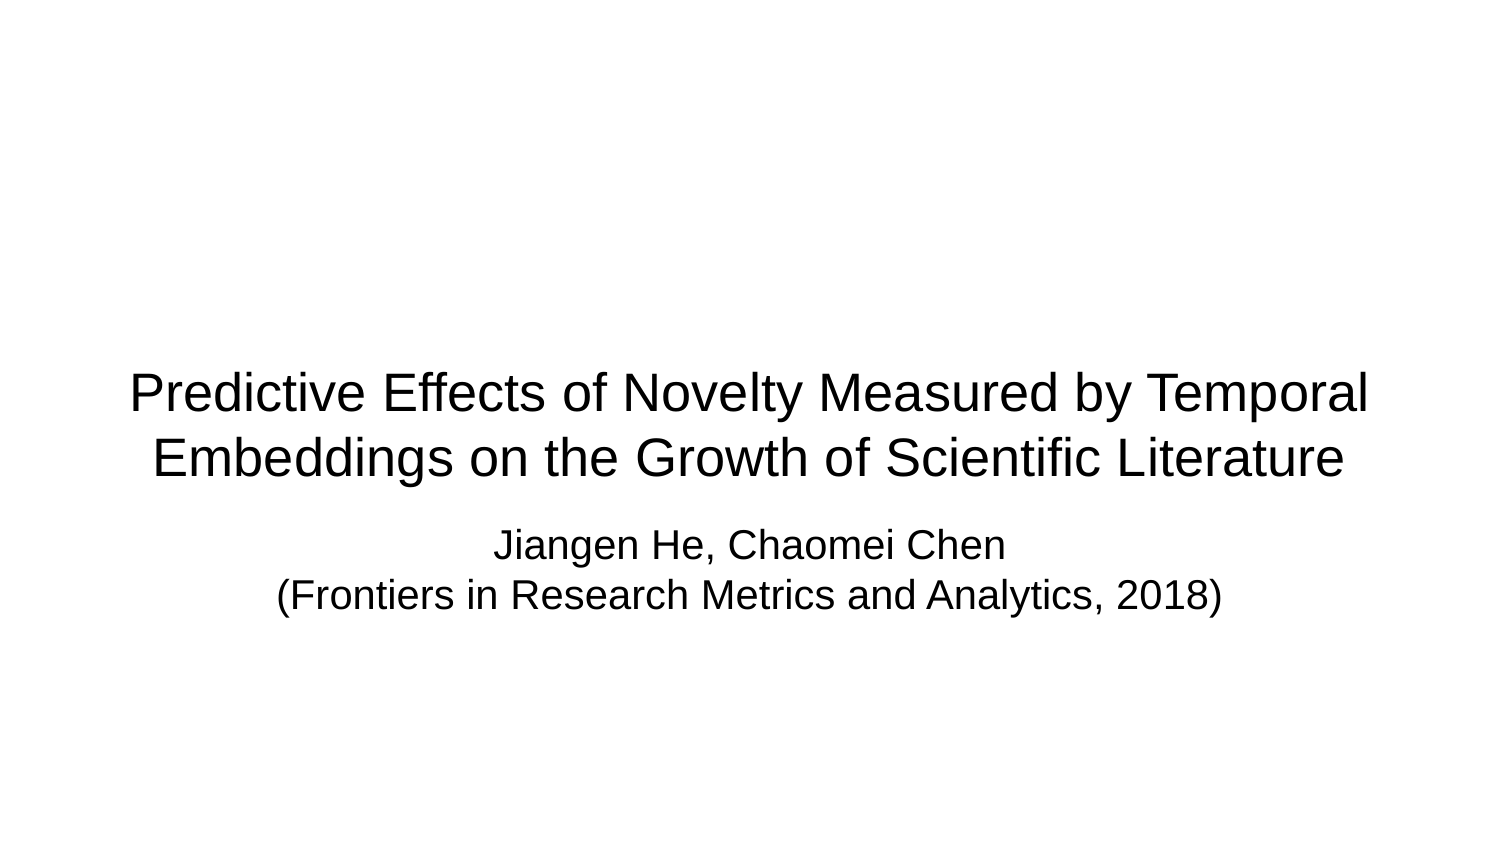

# Predictive Effects of Novelty Measured by Temporal Embeddings on the Growth of Scientific Literature
Jiangen He, Chaomei Chen
(Frontiers in Research Metrics and Analytics, 2018)